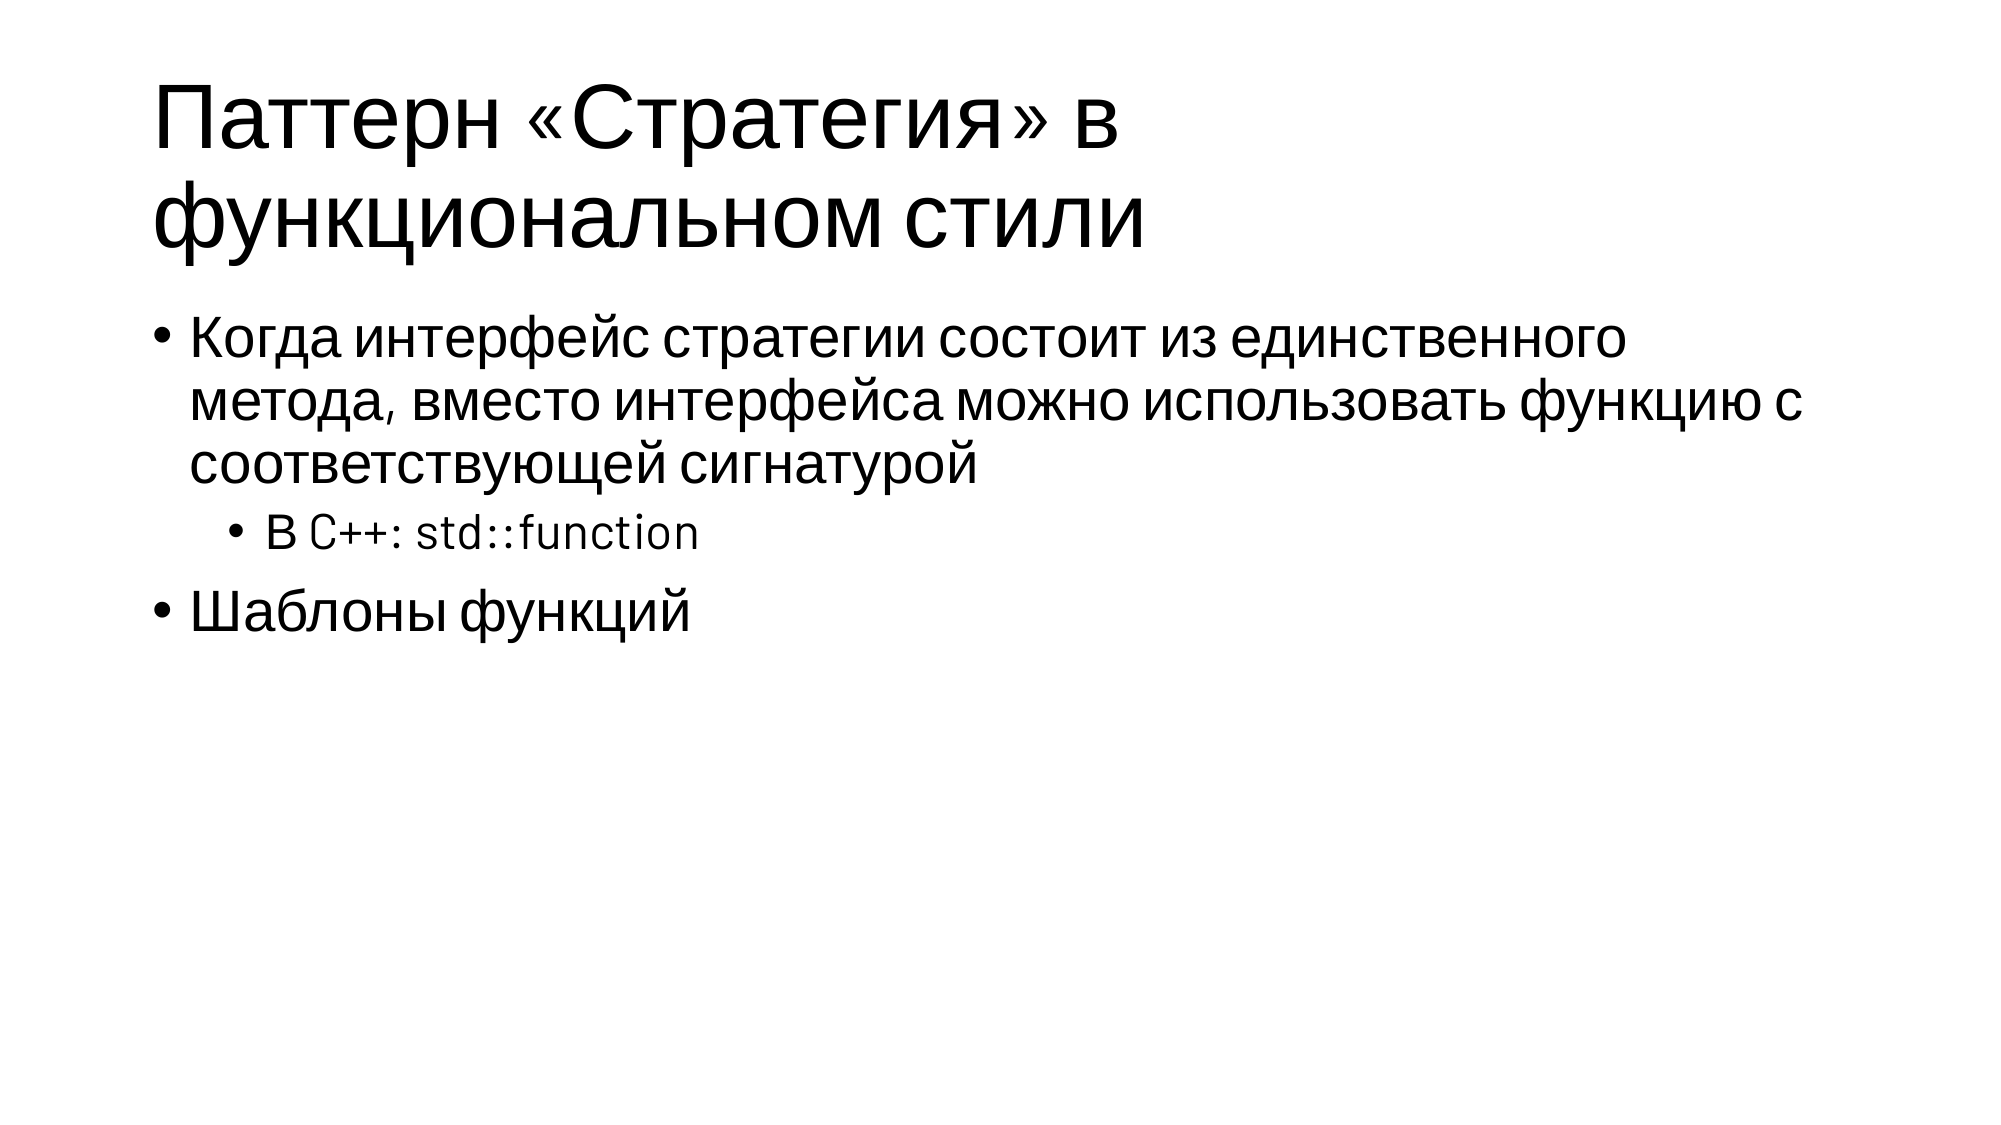

# Паттерн «Стратегия» в функциональном стили
Когда интерфейс стратегии состоит из единственного метода, вместо интерфейса можно использовать функцию с соответствующей сигнатурой
В C++: std::function
Шаблоны функций